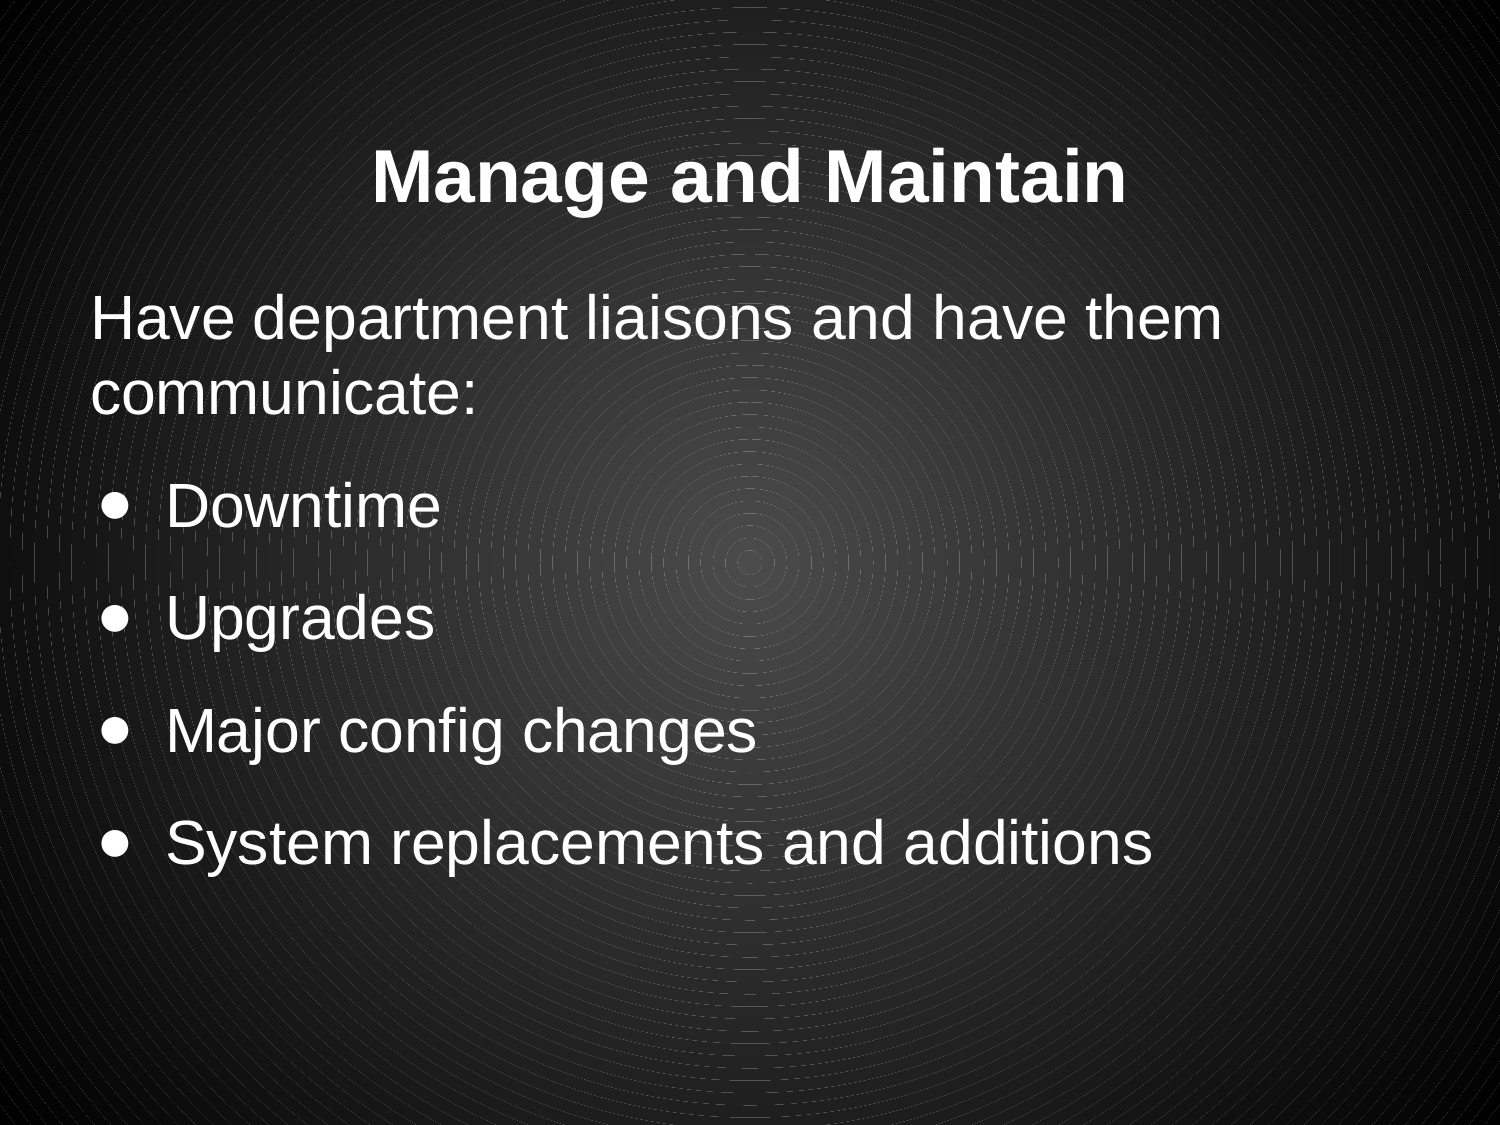

# Manage and Maintain
Have department liaisons and have them communicate:
Downtime
Upgrades
Major config changes
System replacements and additions